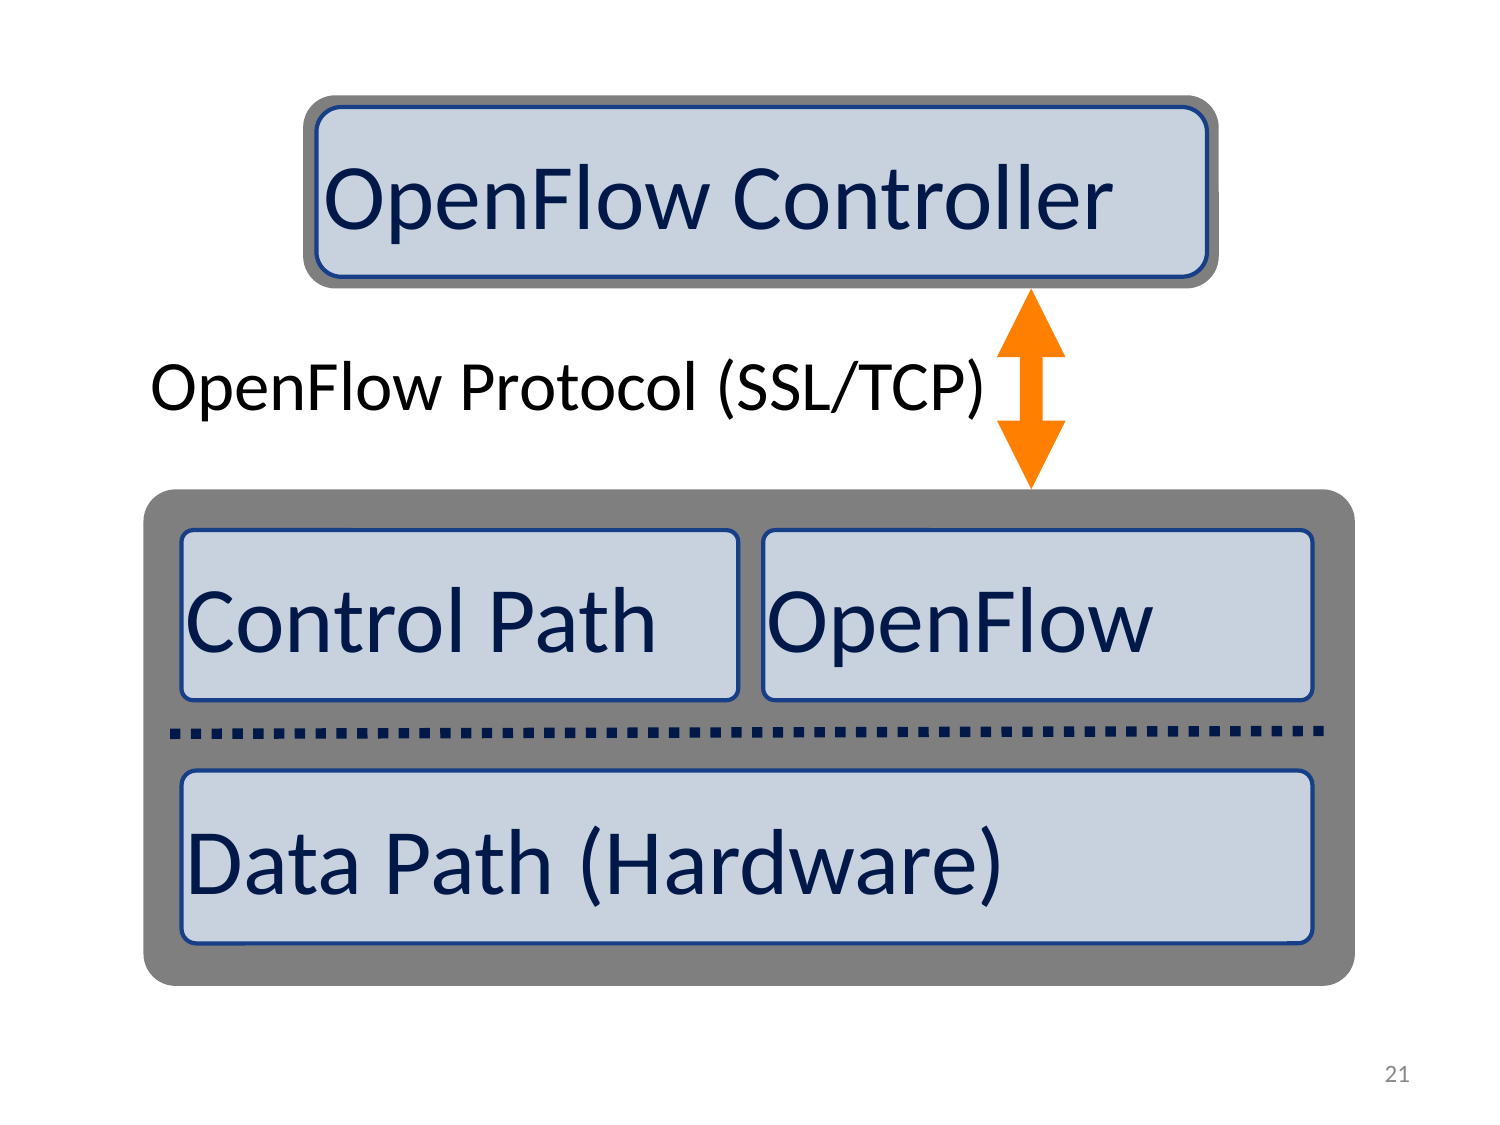

OpenFlow Controller

OpenFlow Protocol (SSL/TCP)

Control Path
OpenFlow

Data Path (Hardware)
21